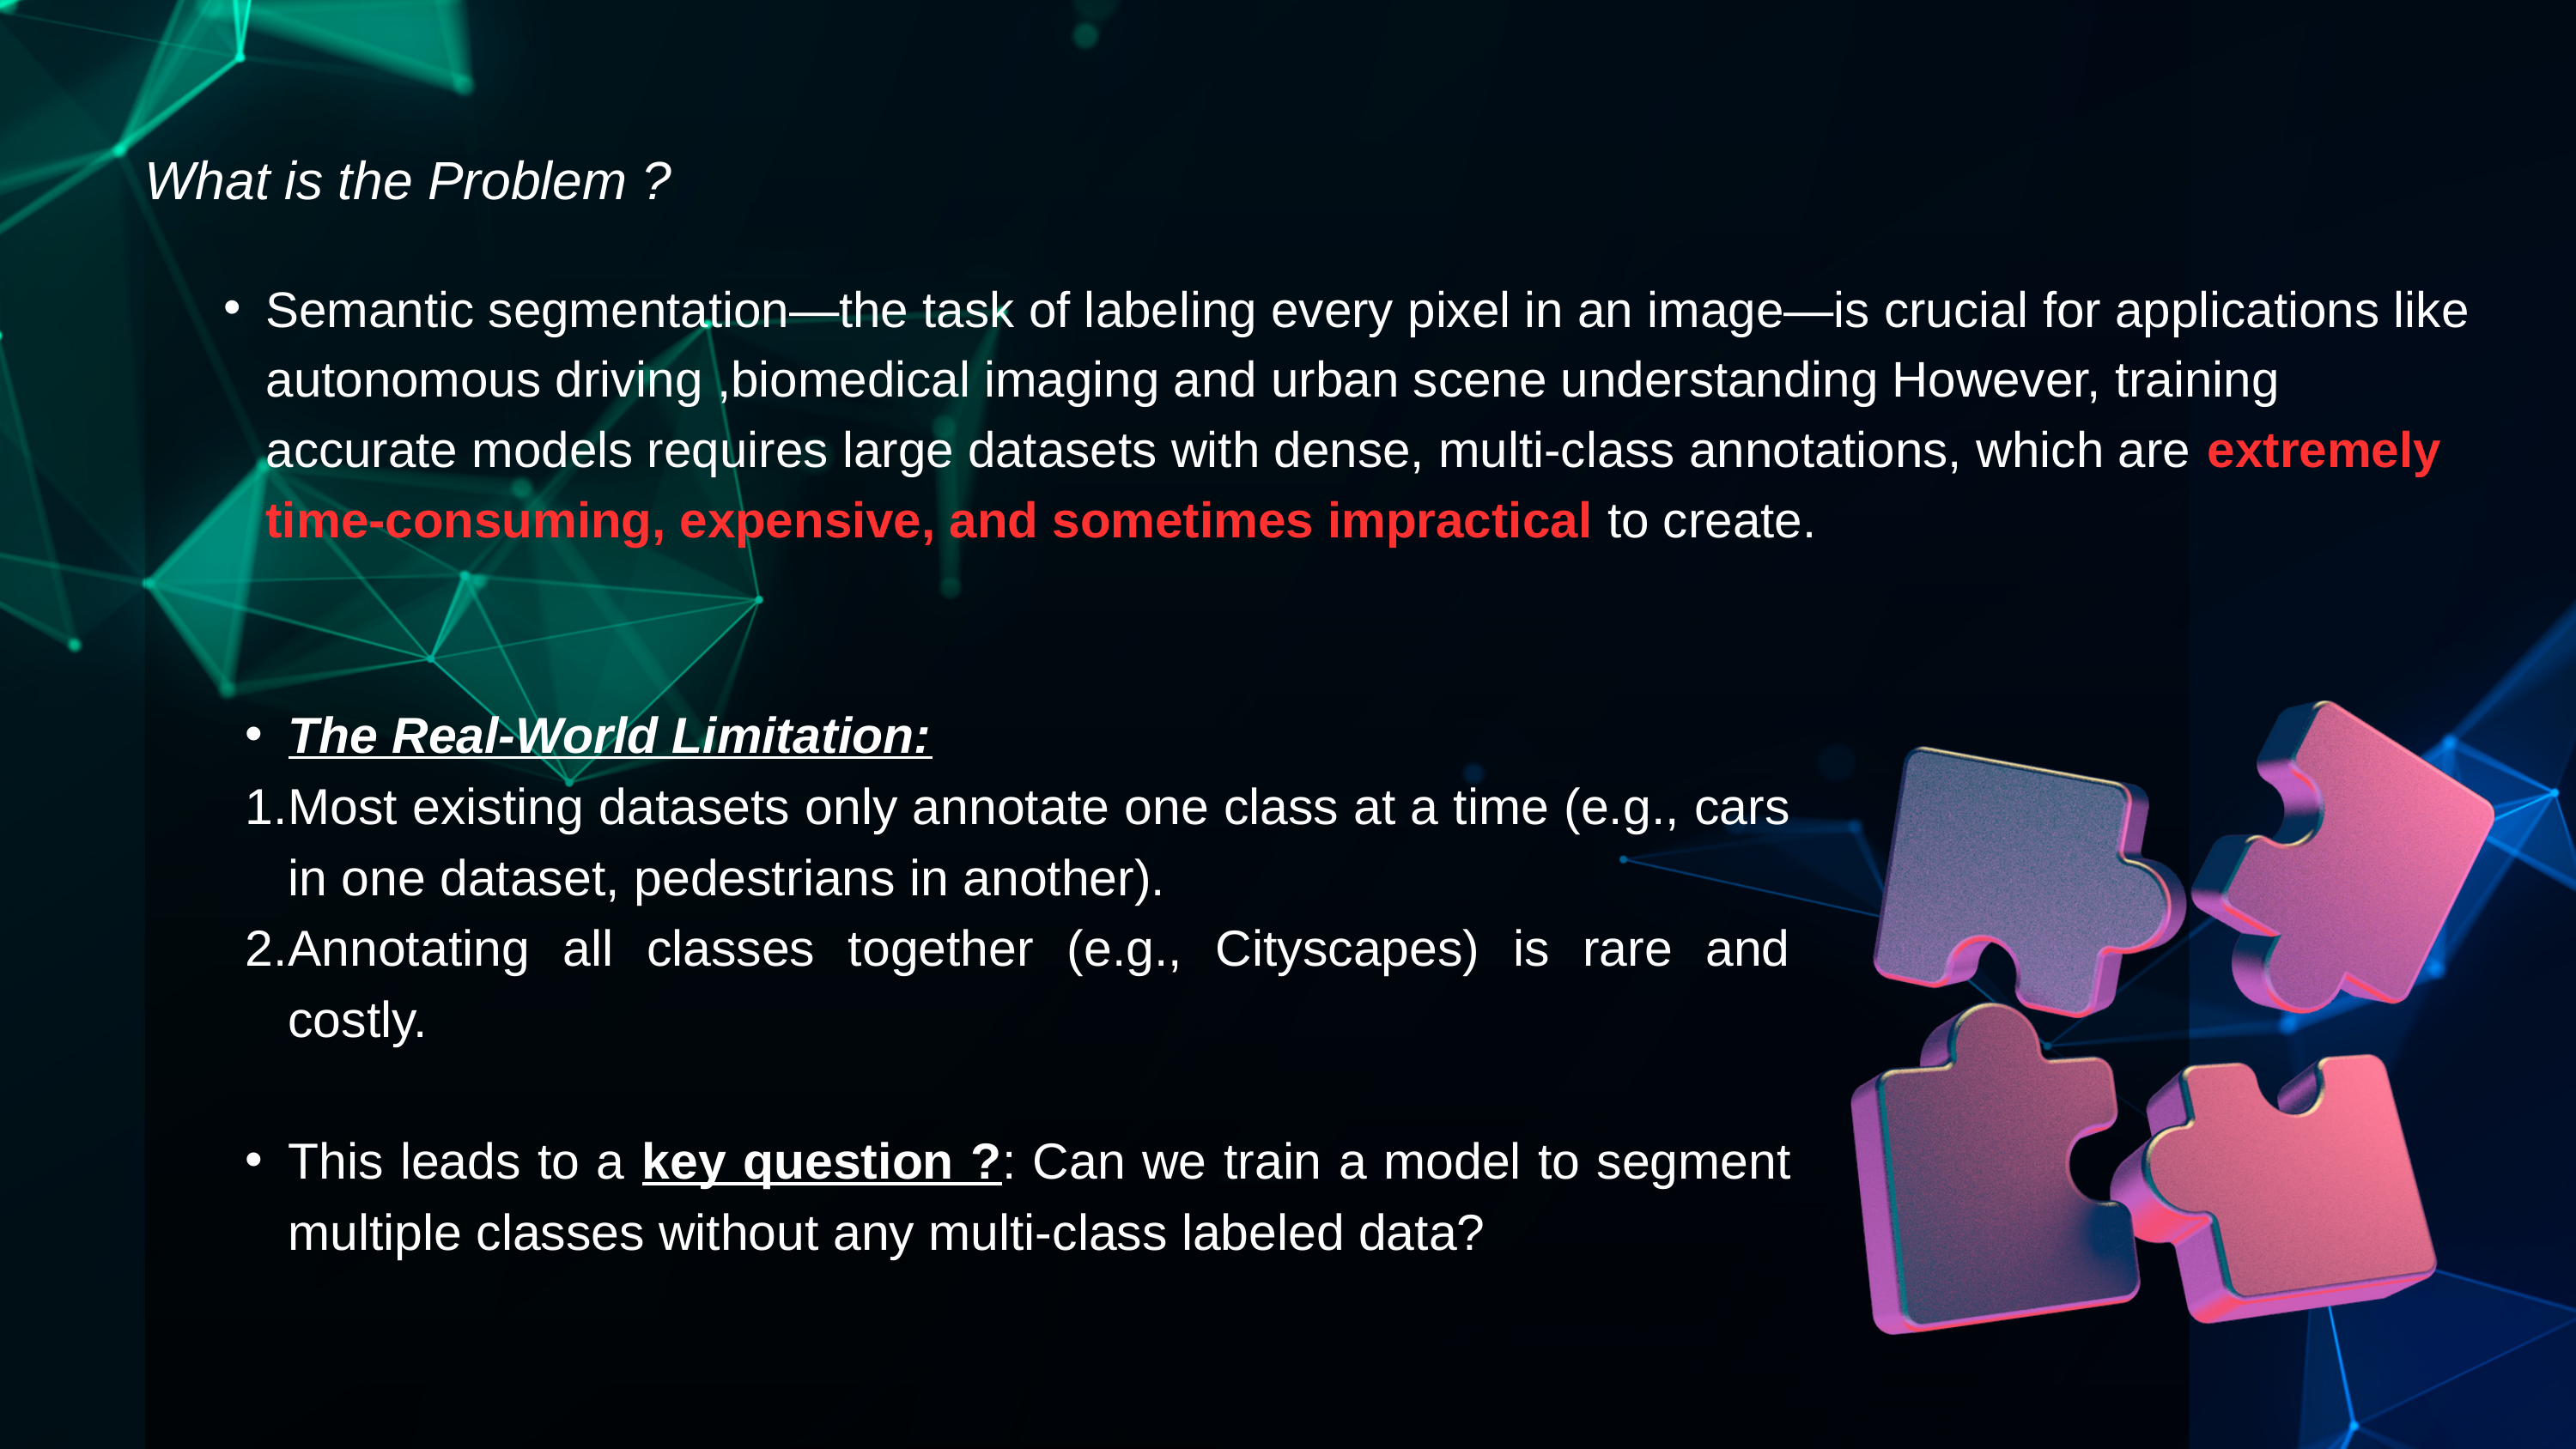

What is the Problem ?
Semantic segmentation—the task of labeling every pixel in an image—is crucial for applications like autonomous driving ,biomedical imaging and urban scene understanding However, training accurate models requires large datasets with dense, multi-class annotations, which are extremely time-consuming, expensive, and sometimes impractical to create.
The Real-World Limitation:
Most existing datasets only annotate one class at a time (e.g., cars in one dataset, pedestrians in another).
Annotating all classes together (e.g., Cityscapes) is rare and costly.

This leads to a key question ?: Can we train a model to segment multiple classes without any multi-class labeled data?